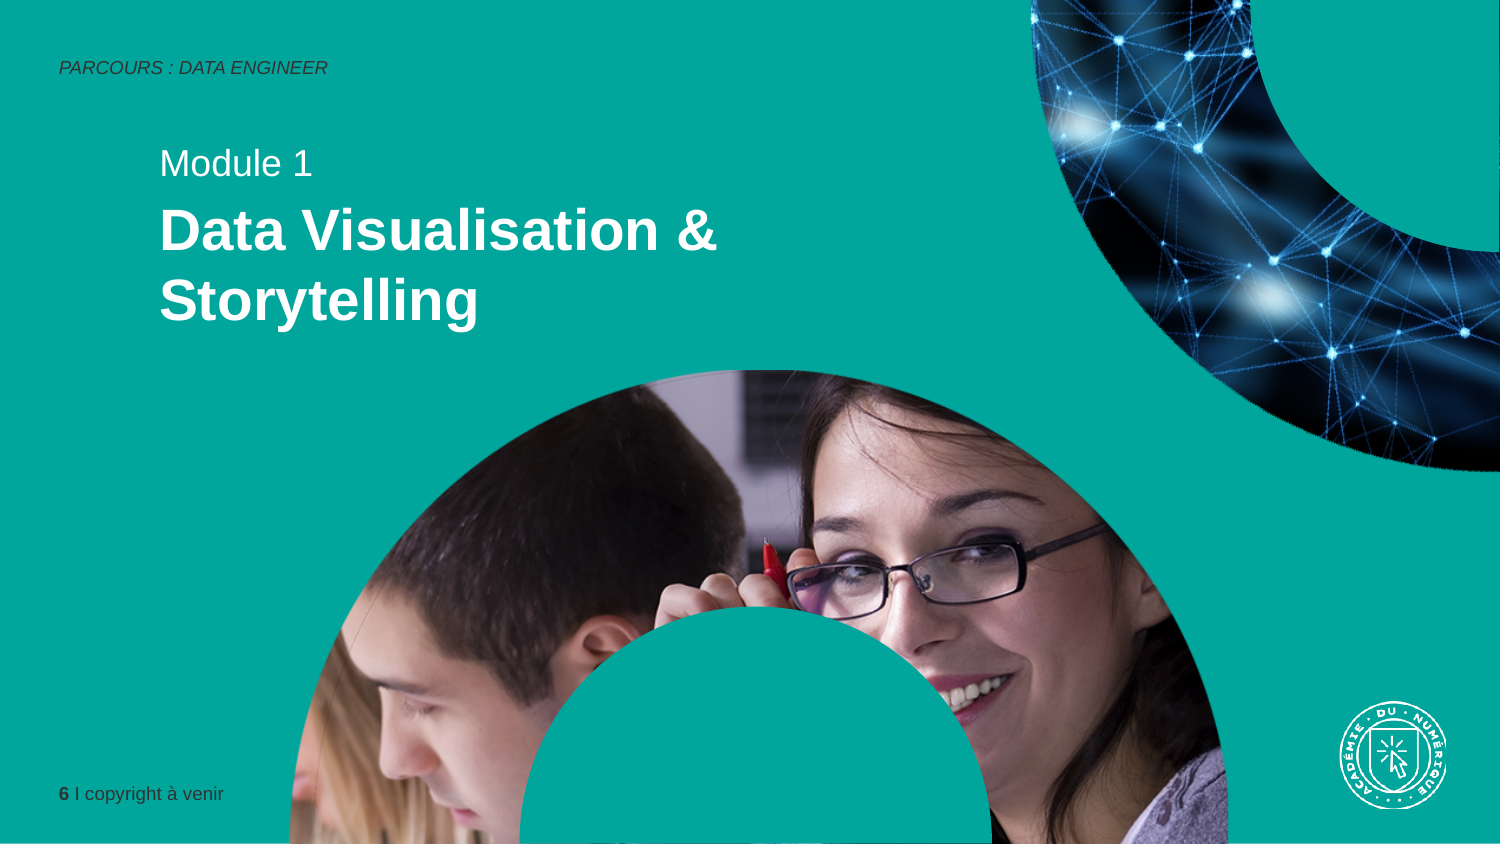

PARCOURS : DATA ENGINEER
Module 1
Data Visualisation & Storytelling